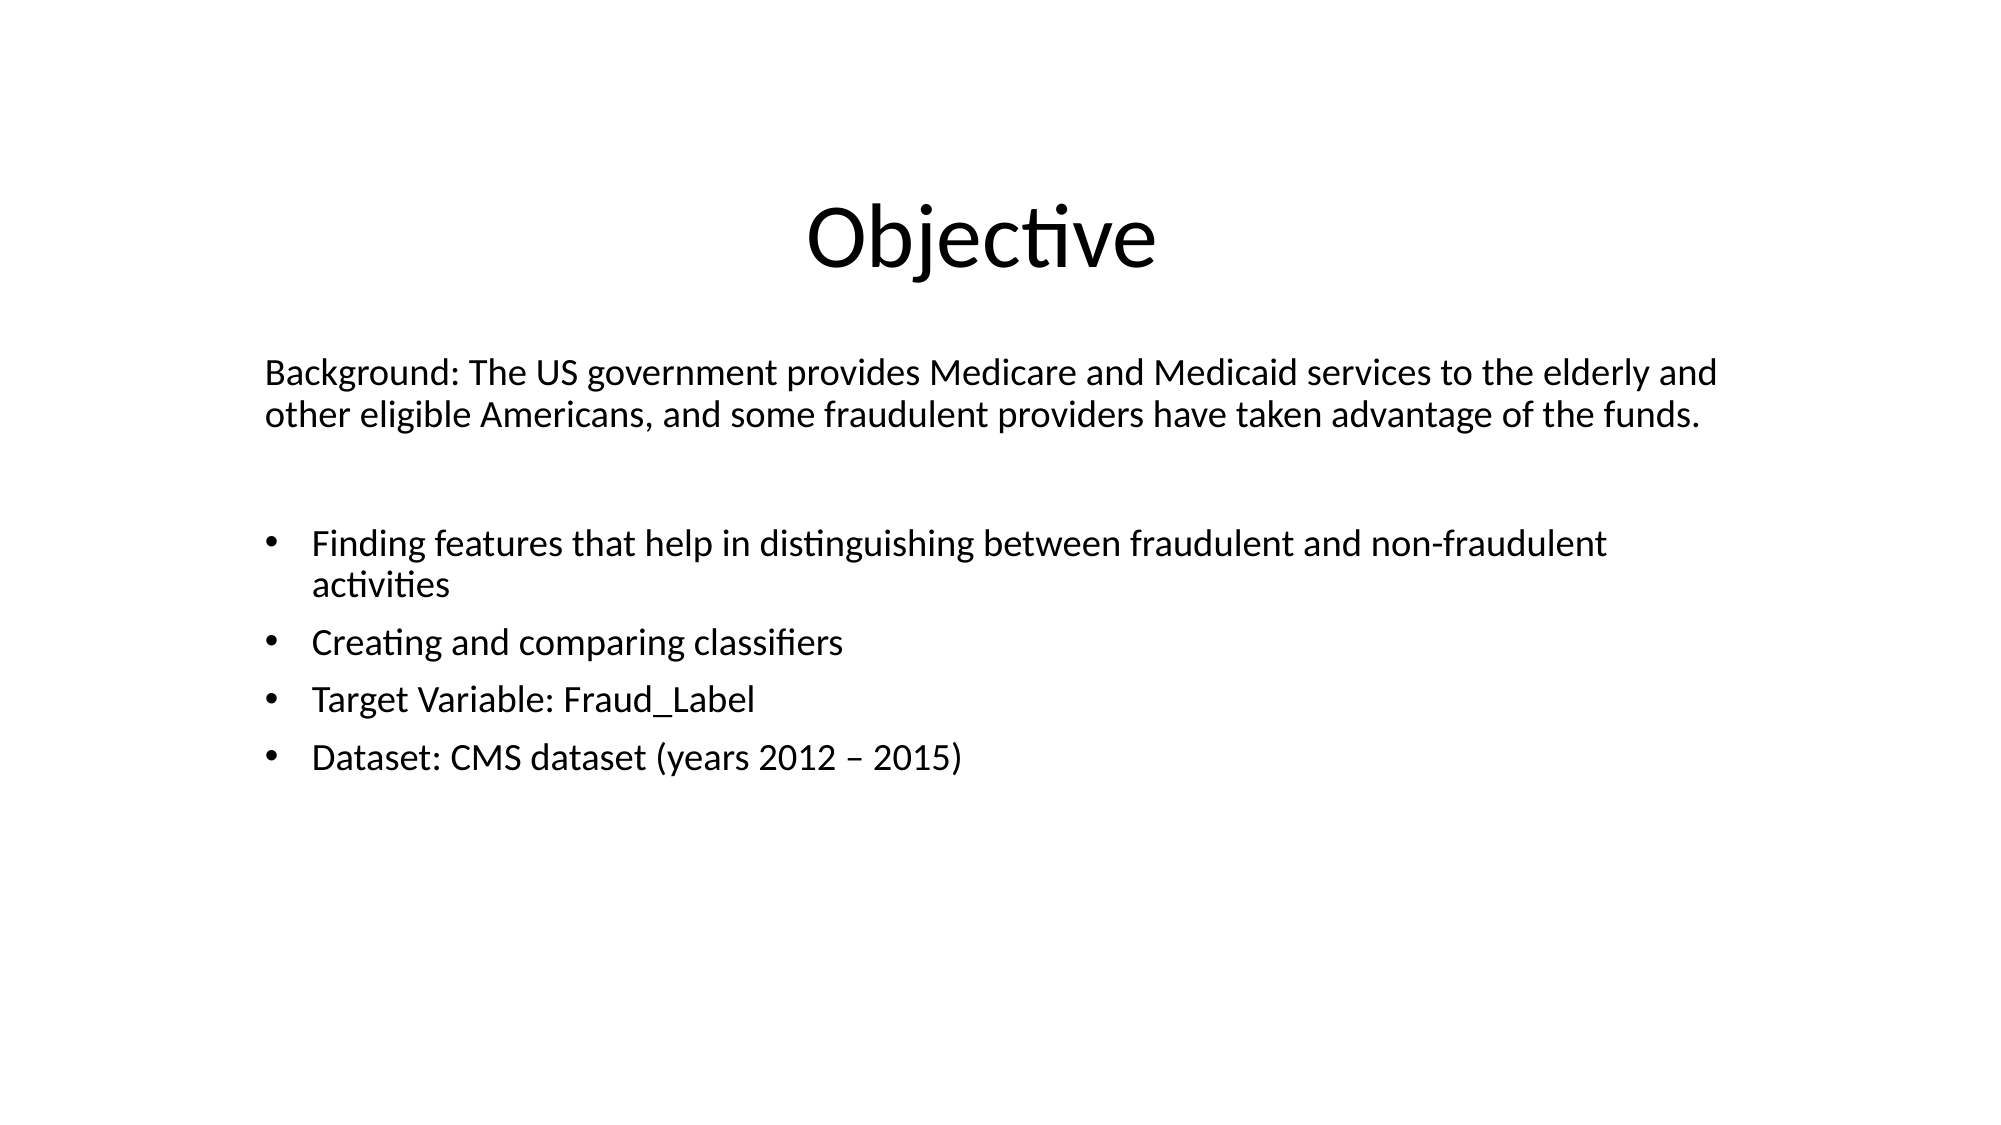

# Objective
Background: The US government provides Medicare and Medicaid services to the elderly and other eligible Americans, and some fraudulent providers have taken advantage of the funds.

Finding features that help in distinguishing between fraudulent and non-fraudulent activities
Creating and comparing classifiers
Target Variable: Fraud_Label
Dataset: CMS dataset (years 2012 – 2015)